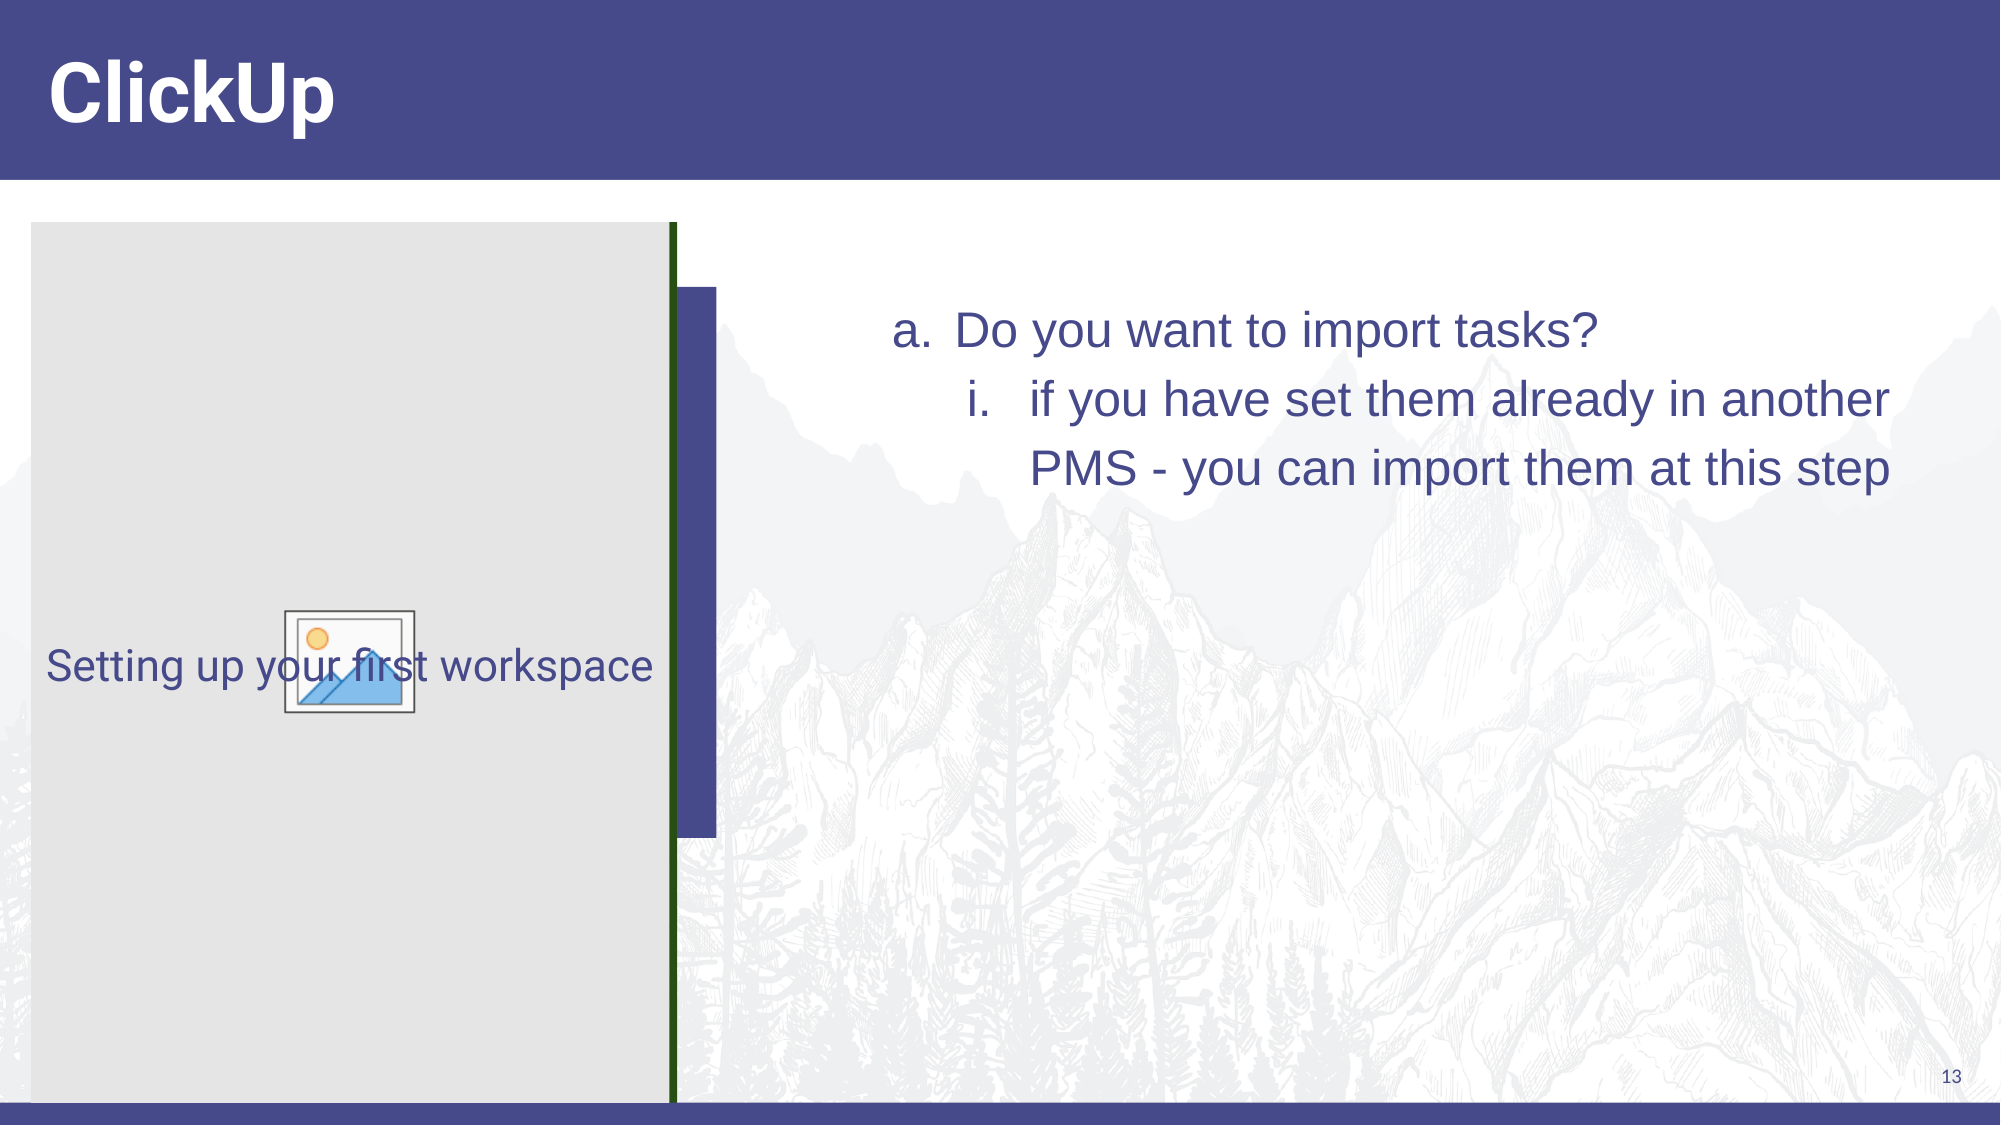

# ClickUp

Do you want to import tasks?
if you have set them already in another PMS - you can import them at this step

Setting up your first workspace
13